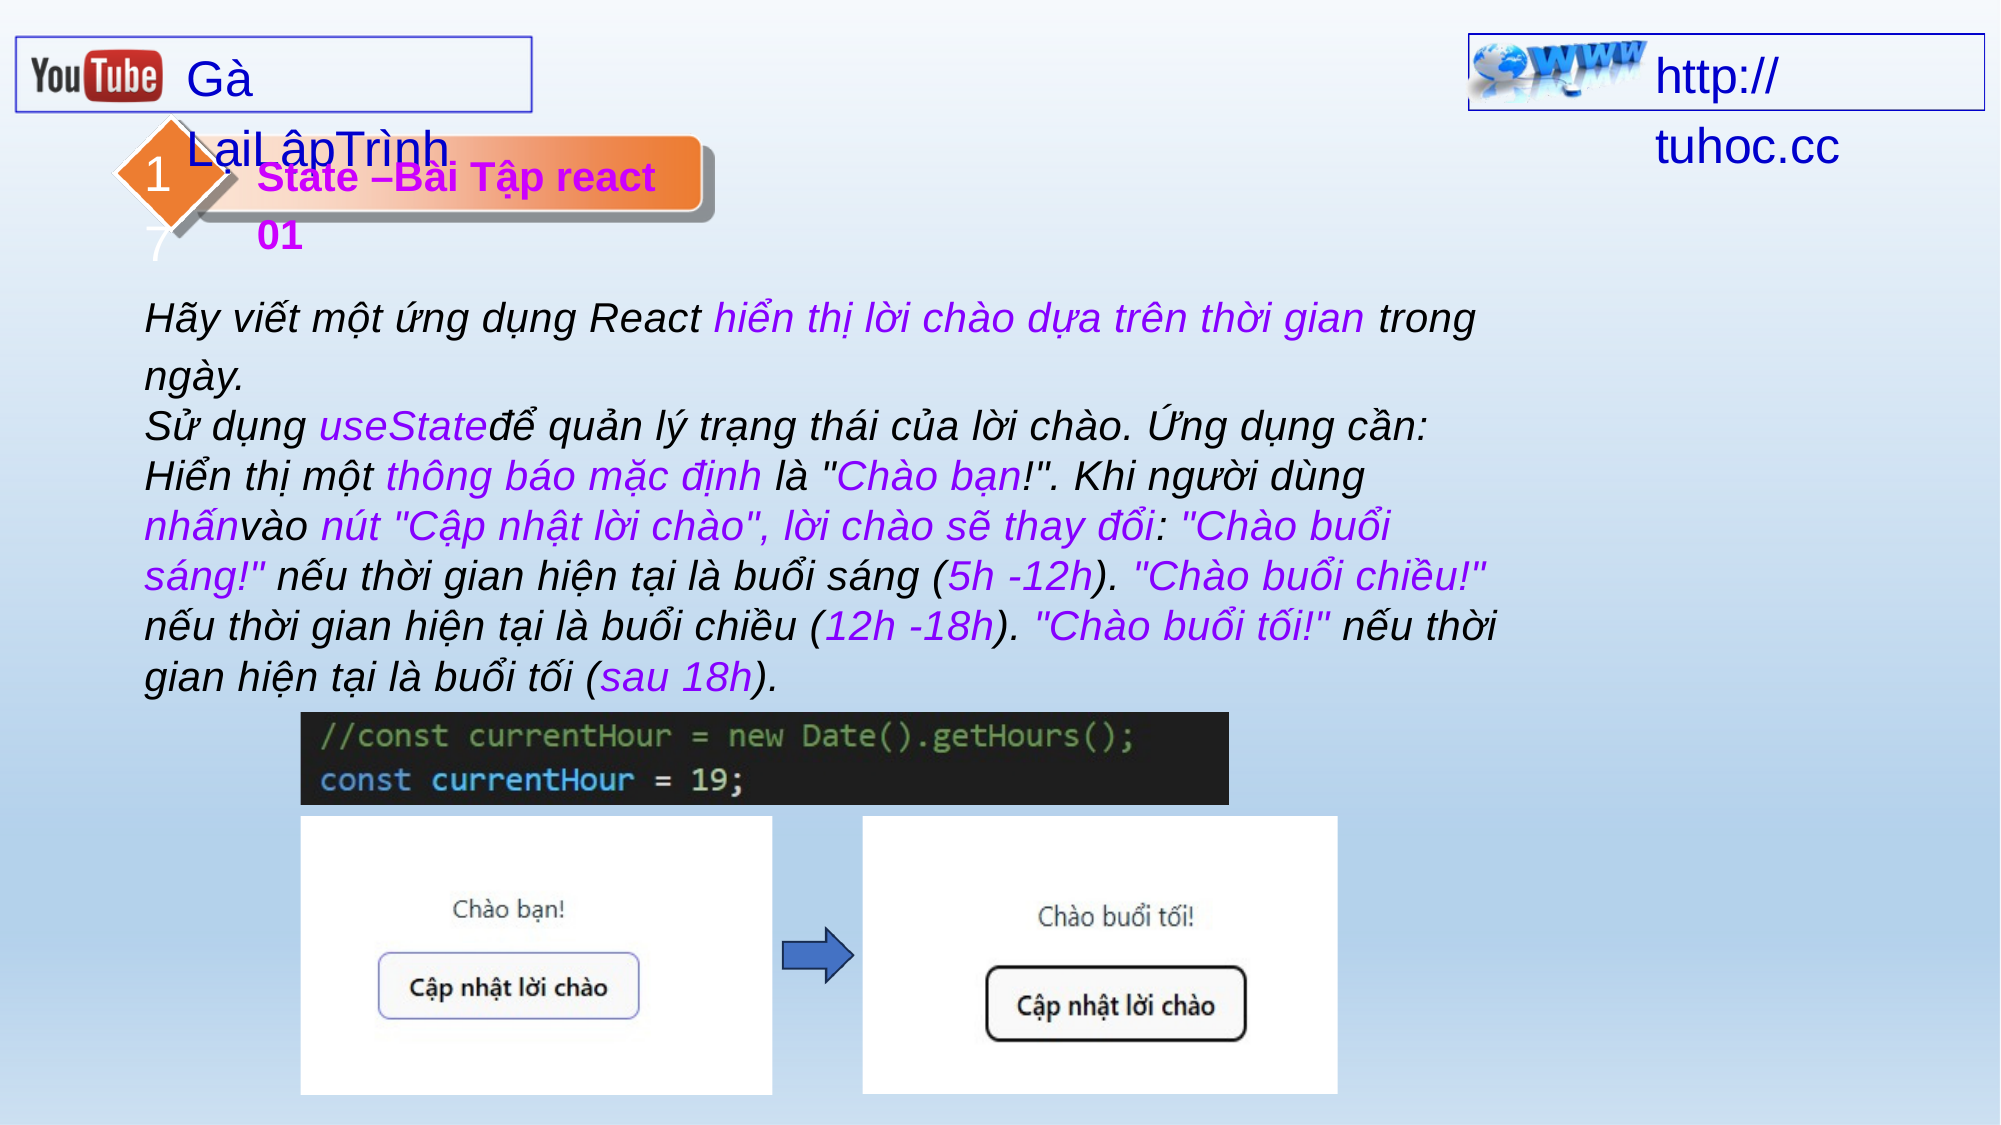

http:// tuhoc.cc

Gà LạiLậpTrình

17
State –Bài Tập react 01

Hãy viết một ứng dụng React hiển thị lời chào dựa trên thời gian trong ngày.
Sử dụng useStateđể quản lý trạng thái của lời chào. Ứng dụng cần: Hiển thị một thông báo mặc định là "Chào bạn!". Khi người dùng nhấnvào nút "Cập nhật lời chào", lời chào sẽ thay đổi: "Chào buổi sáng!" nếu thời gian hiện tại là buổi sáng (5h -12h). "Chào buổi chiều!" nếu thời gian hiện tại là buổi chiều (12h -18h). "Chào buổi tối!" nếu thời gian hiện tại là buổi tối (sau 18h).